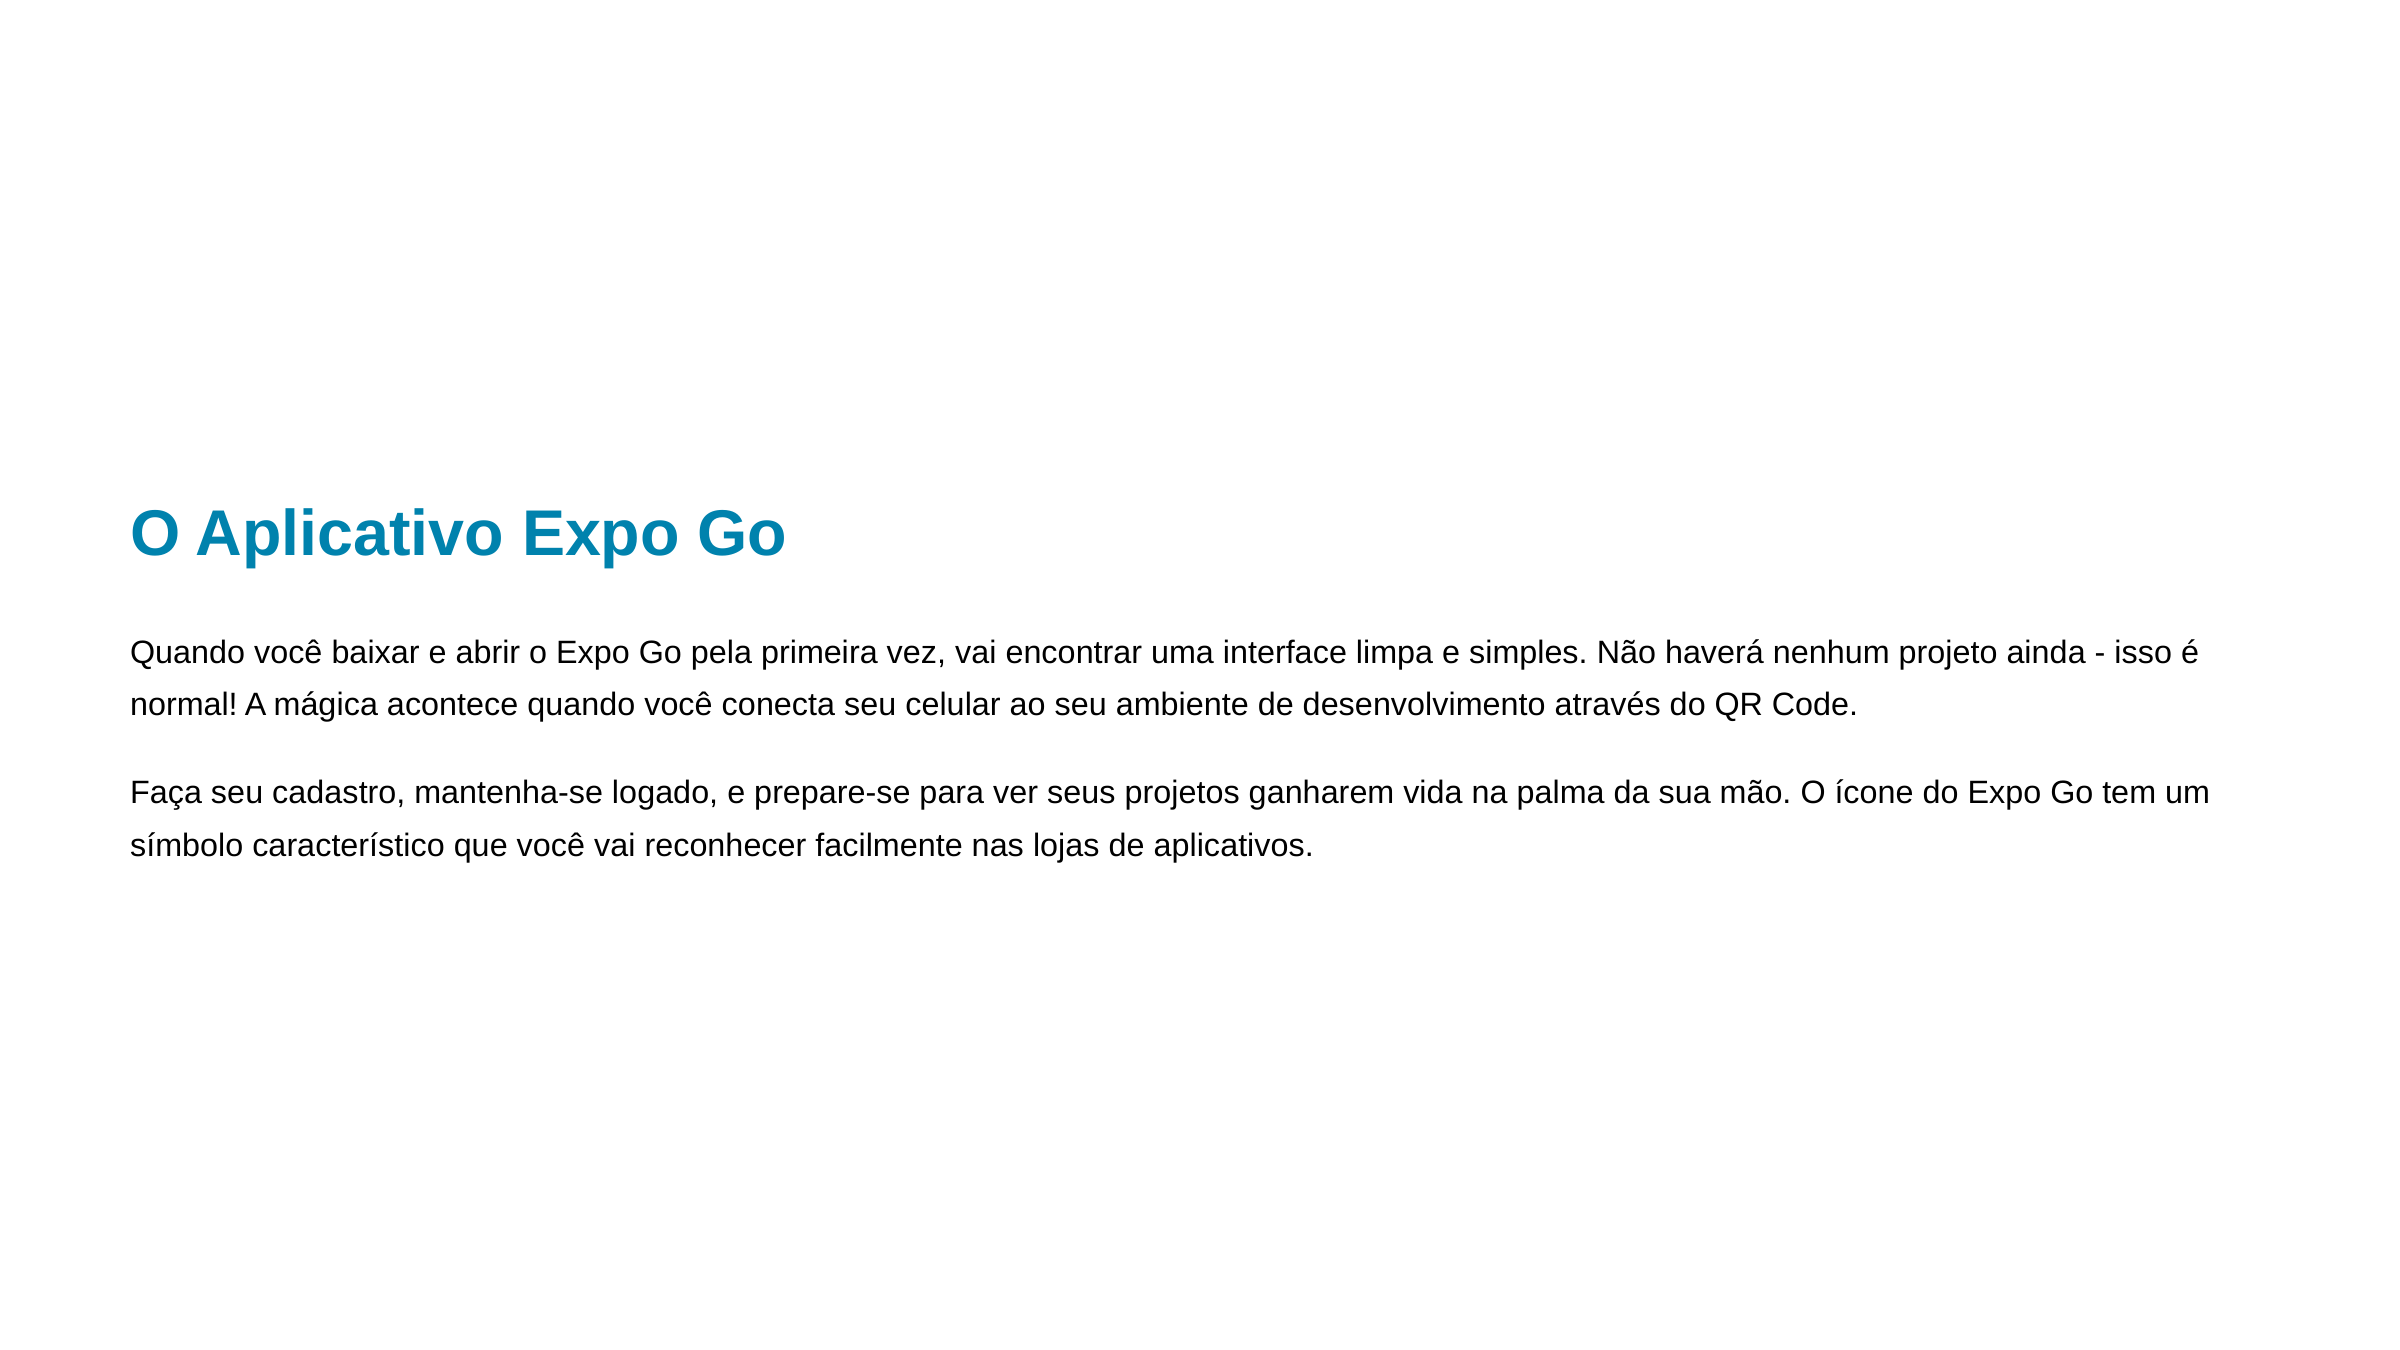

O Aplicativo Expo Go
Quando você baixar e abrir o Expo Go pela primeira vez, vai encontrar uma interface limpa e simples. Não haverá nenhum projeto ainda - isso é normal! A mágica acontece quando você conecta seu celular ao seu ambiente de desenvolvimento através do QR Code.
Faça seu cadastro, mantenha-se logado, e prepare-se para ver seus projetos ganharem vida na palma da sua mão. O ícone do Expo Go tem um símbolo característico que você vai reconhecer facilmente nas lojas de aplicativos.